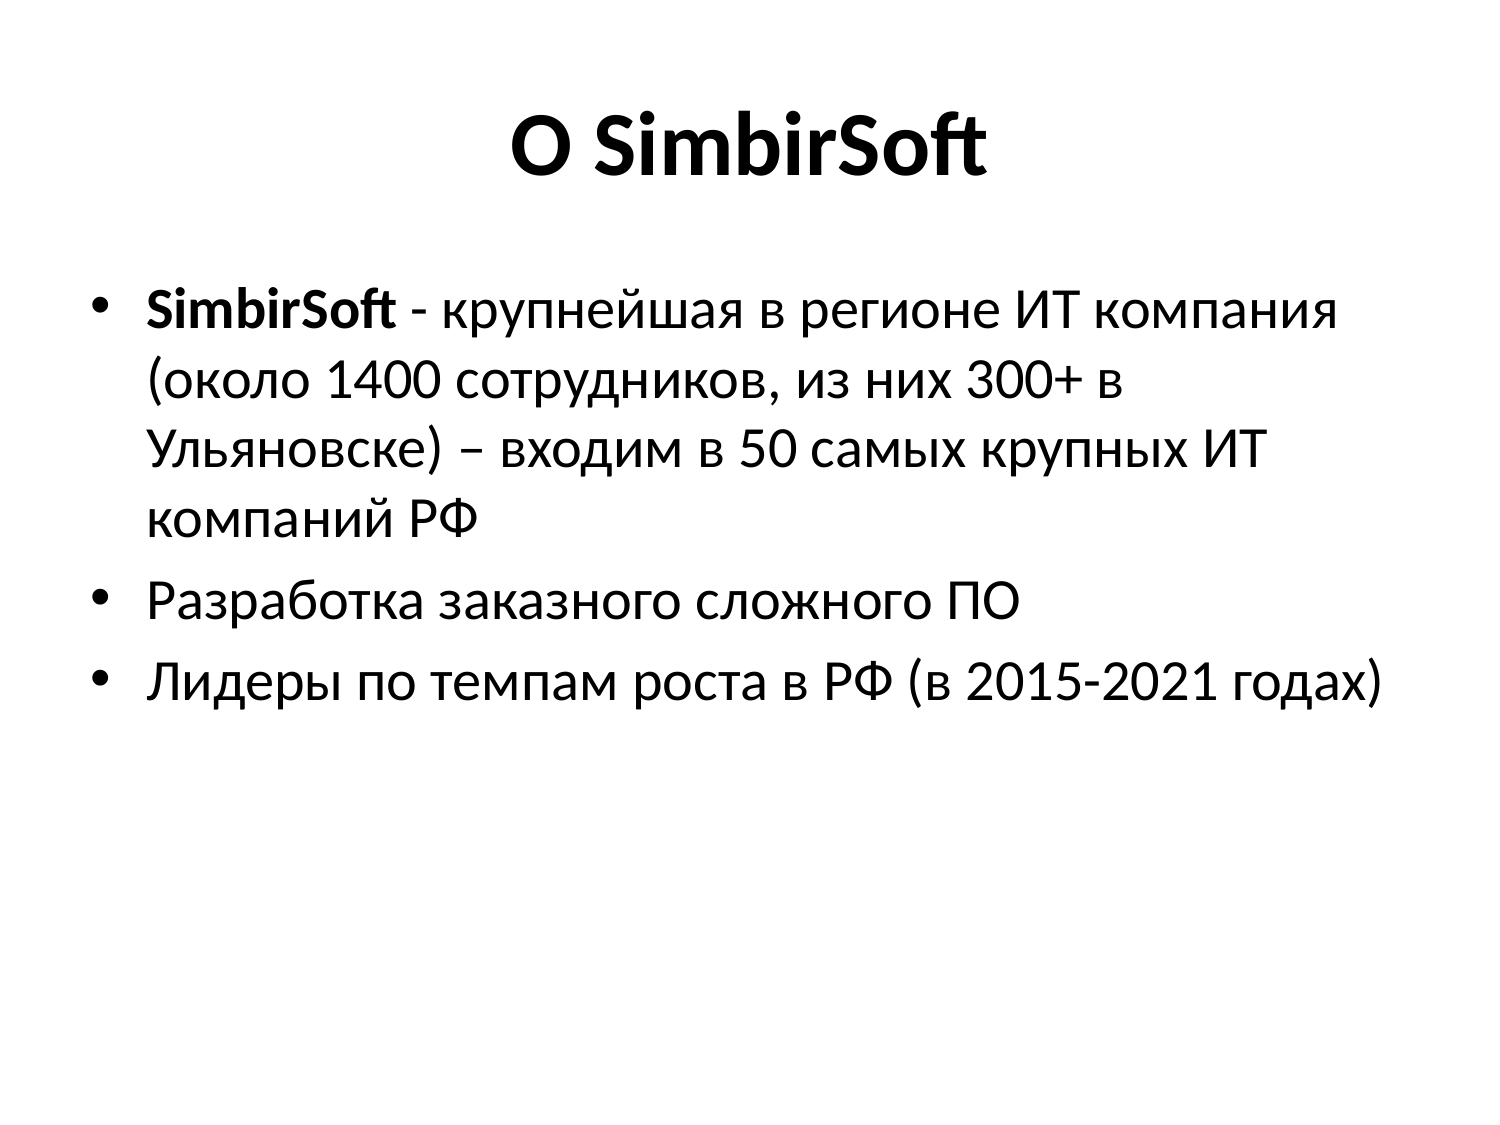

# О SimbirSoft
SimbirSoft - крупнейшая в регионе ИТ компания (около 1400 сотрудников, из них 300+ в Ульяновске) – входим в 50 самых крупных ИТ компаний РФ
Разработка заказного сложного ПО
Лидеры по темпам роста в РФ (в 2015-2021 годах)